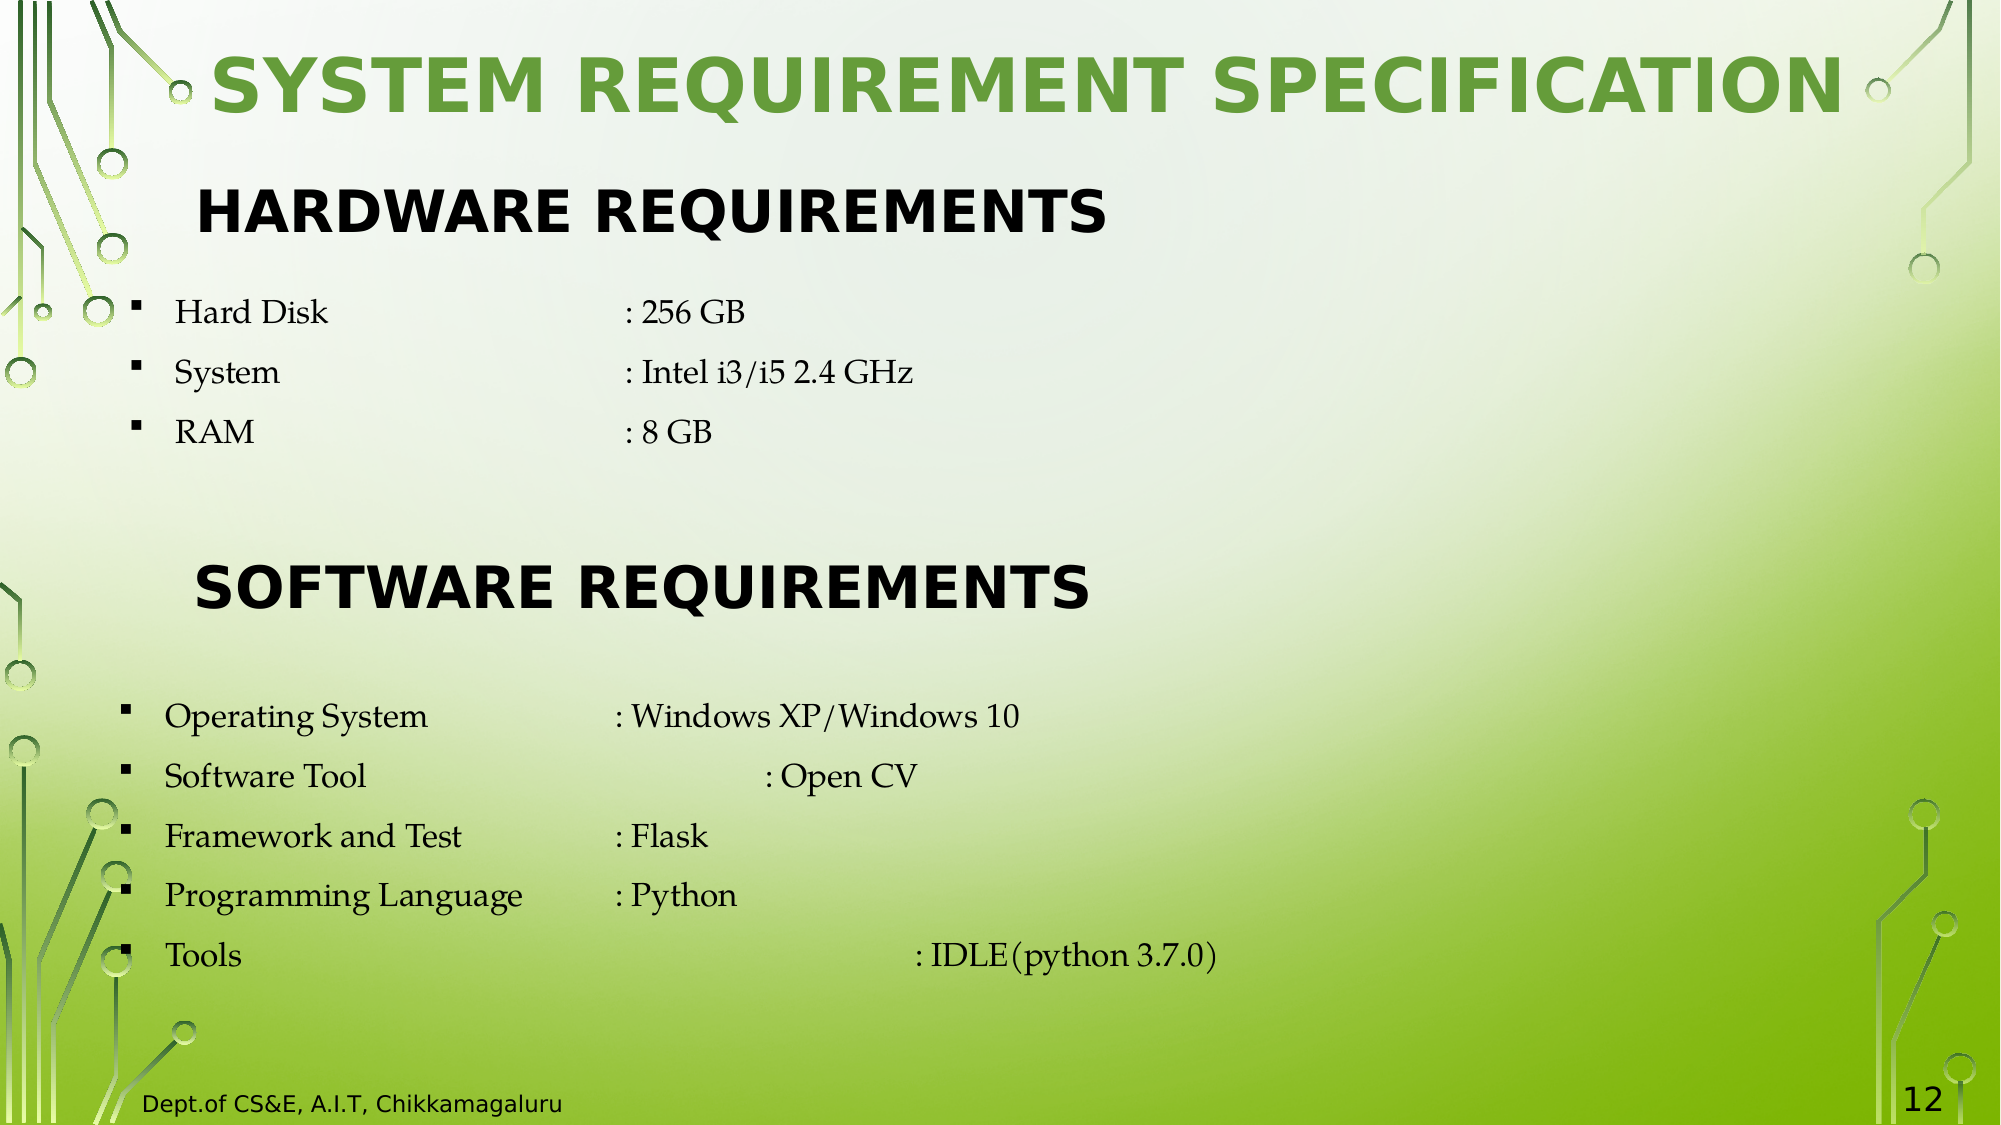

# SYSTEM REQUIREMENT SPECIFICATION
HARDWARE REQUIREMENTS
Hard Disk		: 256 GB
System      		: Intel i3/i5 2.4 GHz
RAM         		: 8 GB
SOFTWARE REQUIREMENTS
Operating System		: Windows XP/Windows 10
Software Tool			: Open CV
Framework and Test		: Flask
Programming Language	: Python
Tools					: IDLE(python 3.7.0)
12
Dept.of CS&E, A.I.T, Chikkamagaluru